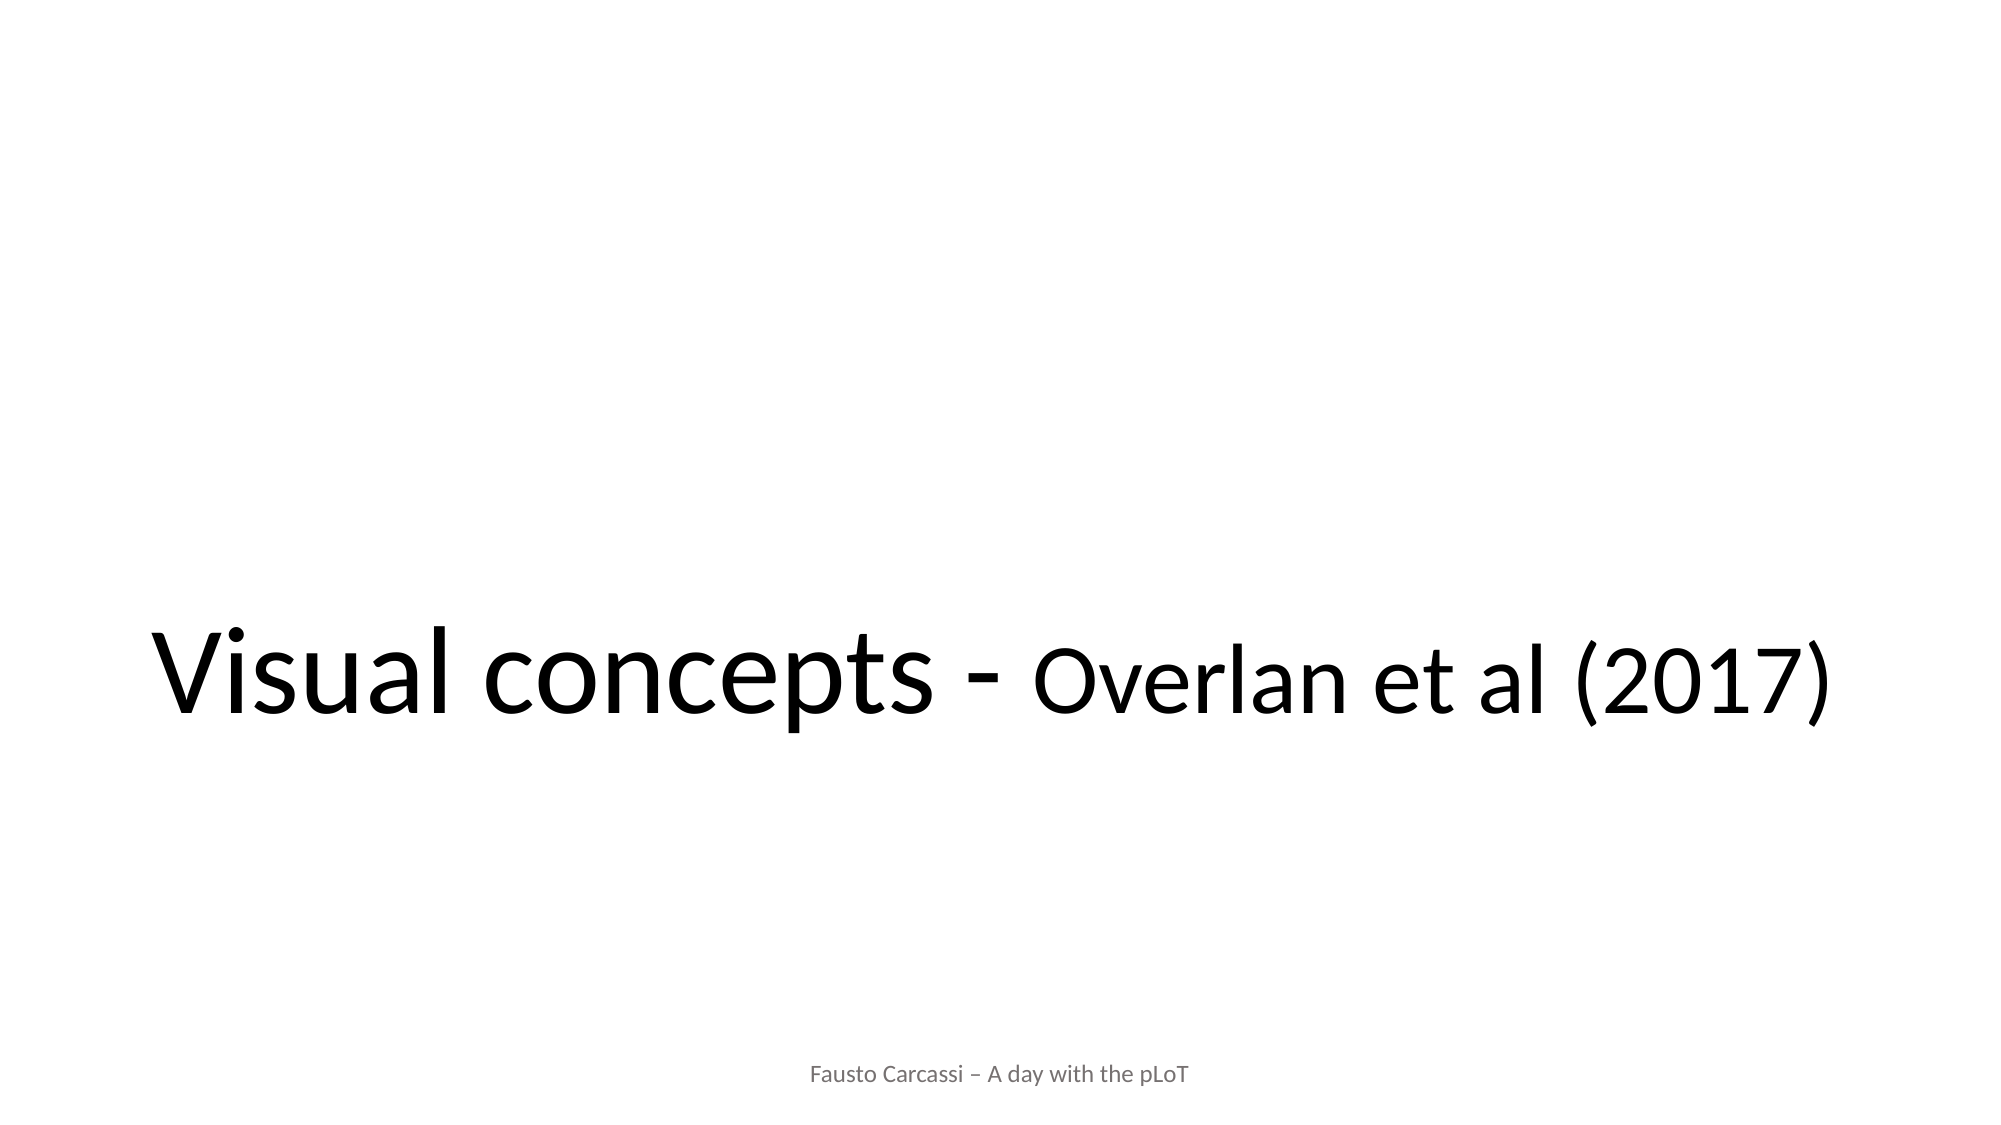

# Visual concepts - Overlan et al (2017)

Fausto Carcassi – A day with the pLoT